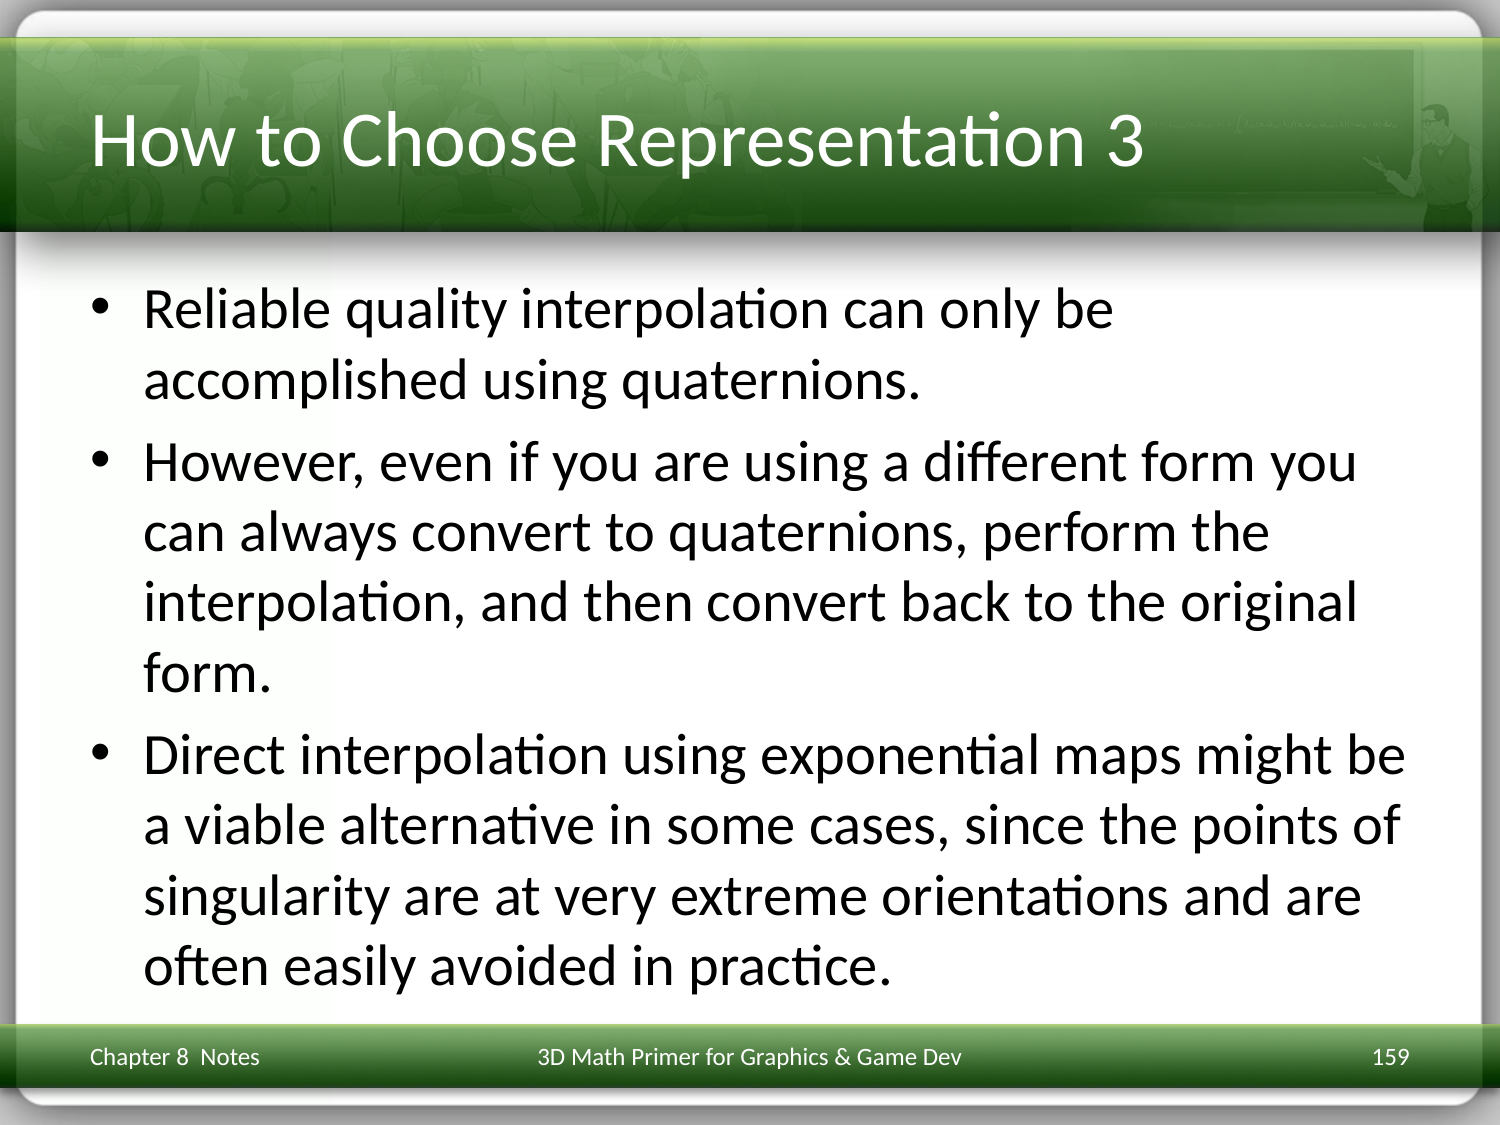

# How to Choose Representation 3
Reliable quality interpolation can only be accomplished using quaternions.
However, even if you are using a different form you can always convert to quaternions, perform the interpolation, and then convert back to the original form.
Direct interpolation using exponential maps might be a viable alternative in some cases, since the points of singularity are at very extreme orientations and are often easily avoided in practice.
Chapter 8  Notes
3D Math Primer for Graphics & Game Dev
159